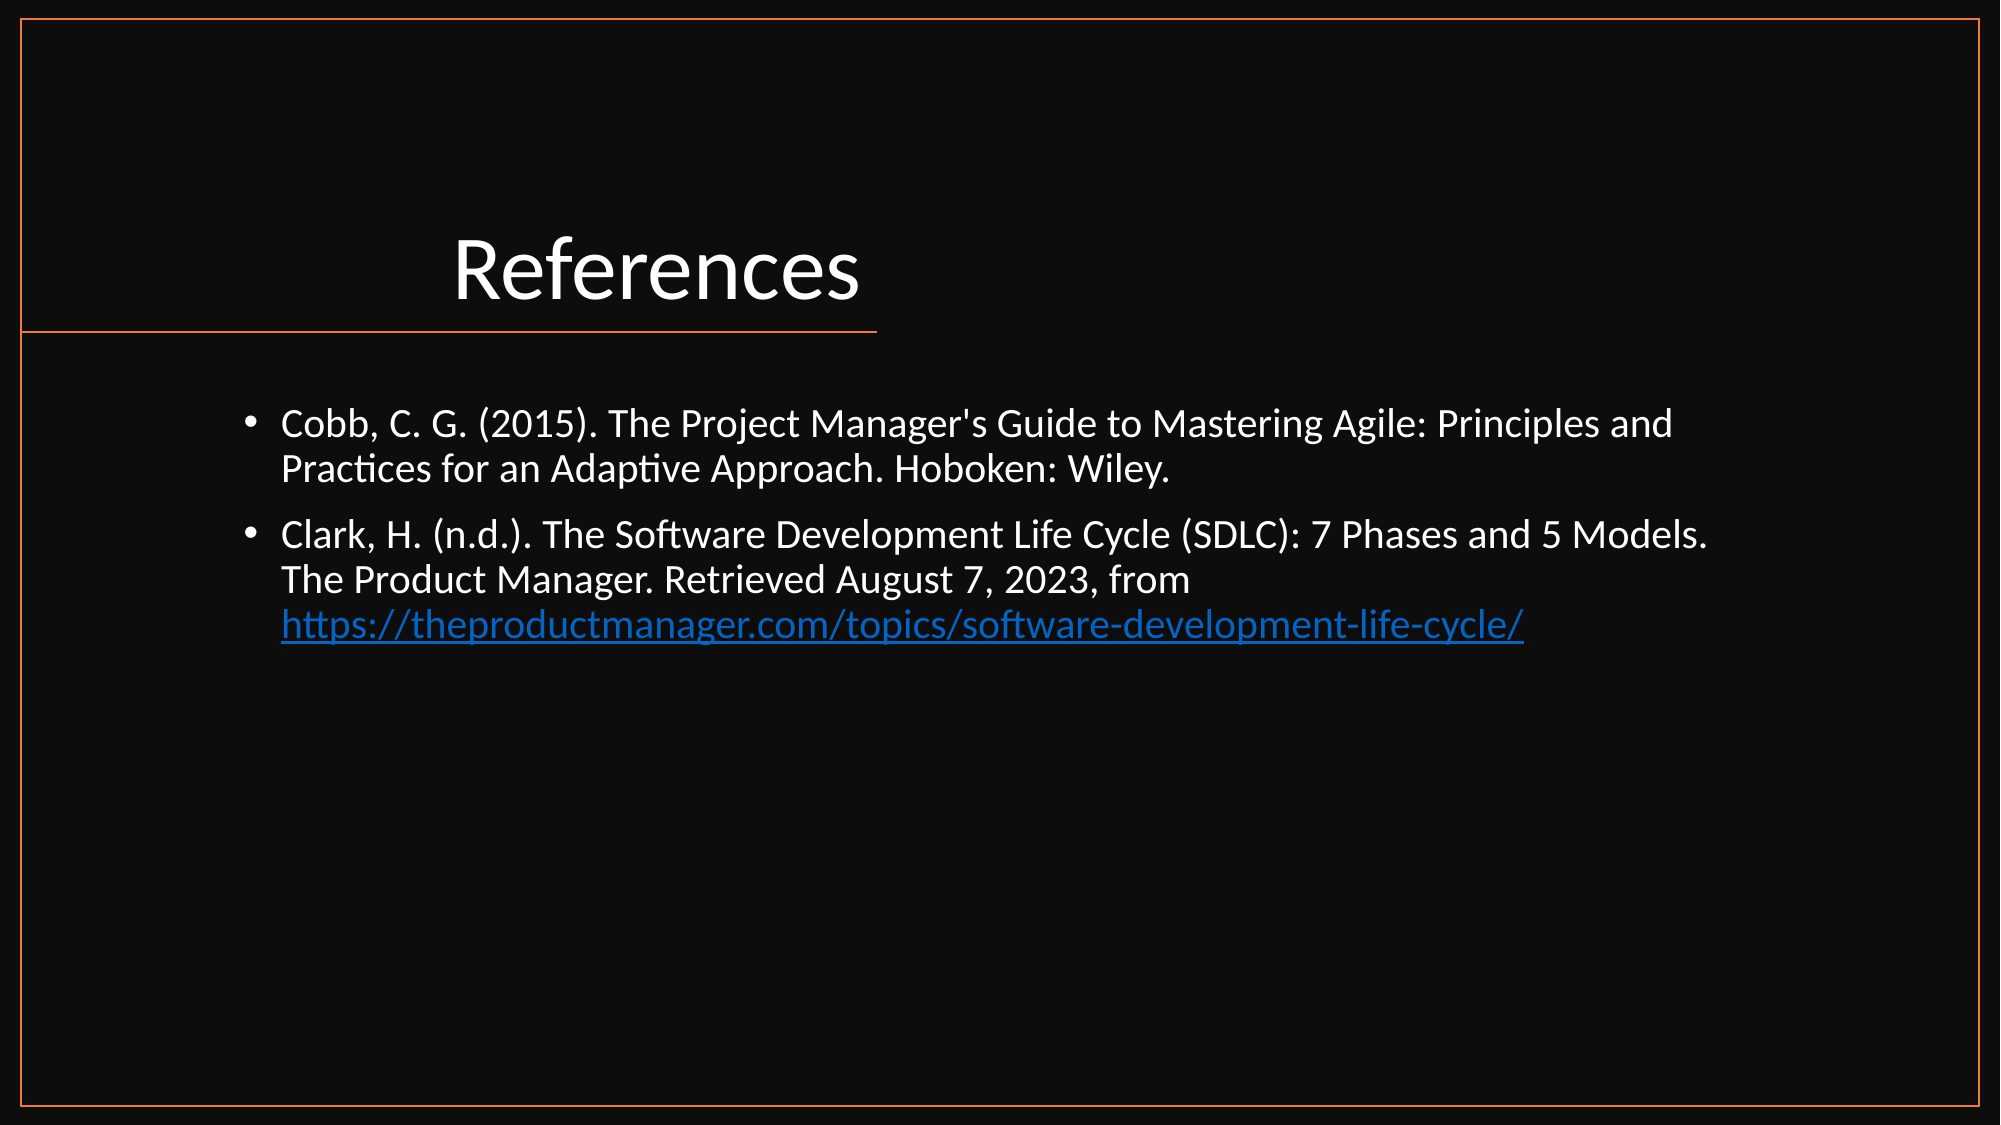

# References
Cobb, C. G. (2015). The Project Manager's Guide to Mastering Agile: Principles and Practices for an Adaptive Approach. Hoboken: Wiley.
Clark, H. (n.d.). The Software Development Life Cycle (SDLC): 7 Phases and 5 Models. The Product Manager. Retrieved August 7, 2023, from https://theproductmanager.com/topics/software-development-life-cycle/